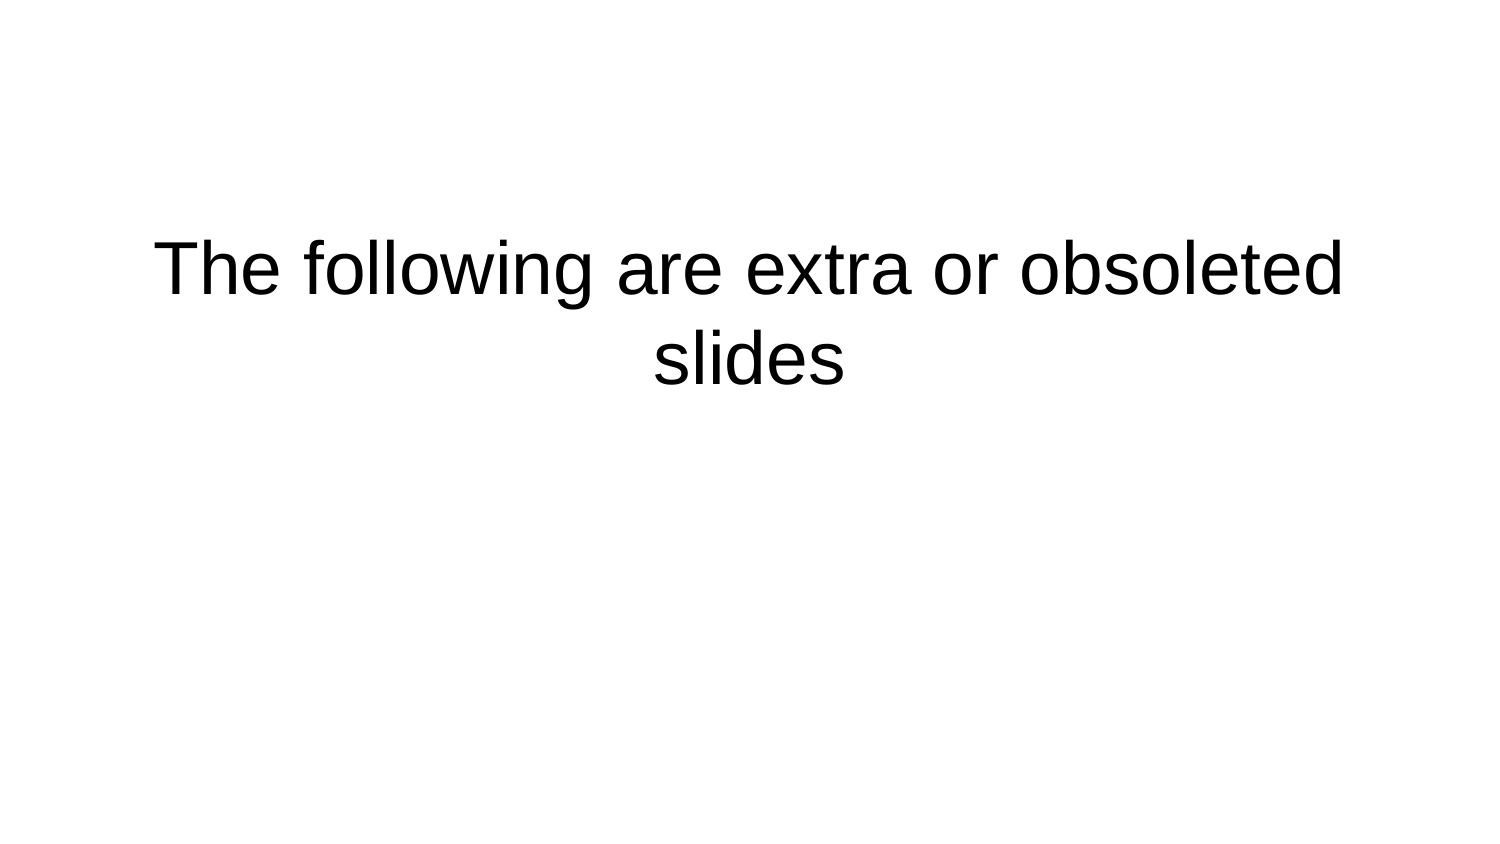

# The following are extra or obsoleted slides